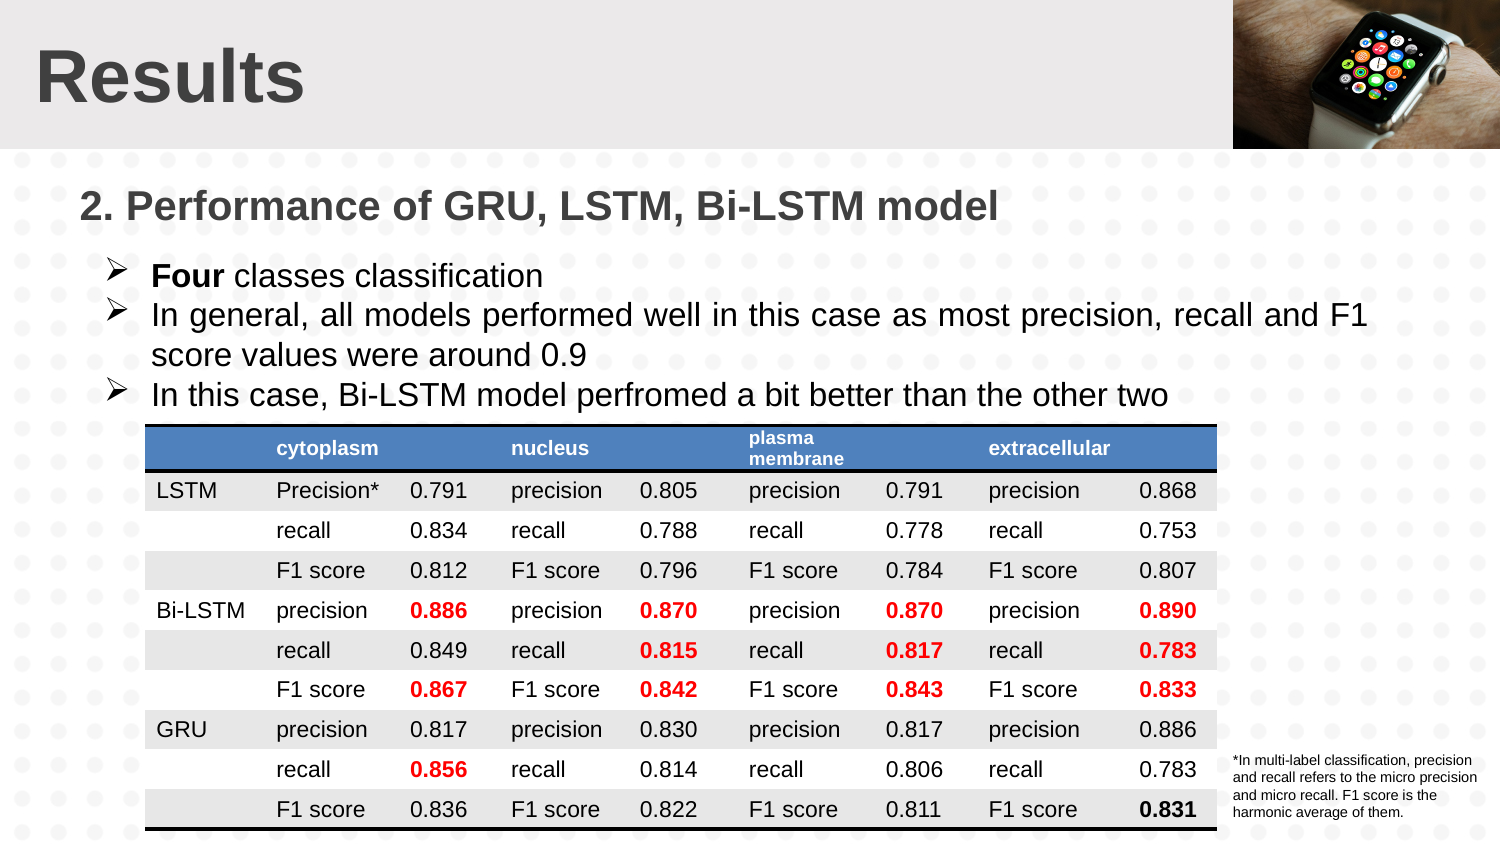

# Results
2. Performance of GRU, LSTM, Bi-LSTM model
Four classes classification
In general, all models performed well in this case as most precision, recall and F1 score values were around 0.9
In this case, Bi-LSTM model perfromed a bit better than the other two

|  | cytoplasm |  | nucleus |  | plasma membrane |  | extracellular |  |
| --- | --- | --- | --- | --- | --- | --- | --- | --- |
| LSTM | Precision\* | 0.791 | precision | 0.805 | precision | 0.791 | precision | 0.868 |
|  | recall | 0.834 | recall | 0.788 | recall | 0.778 | recall | 0.753 |
|  | F1 score | 0.812 | F1 score | 0.796 | F1 score | 0.784 | F1 score | 0.807 |
| Bi-LSTM | precision | 0.886 | precision | 0.870 | precision | 0.870 | precision | 0.890 |
|  | recall | 0.849 | recall | 0.815 | recall | 0.817 | recall | 0.783 |
|  | F1 score | 0.867 | F1 score | 0.842 | F1 score | 0.843 | F1 score | 0.833 |
| GRU | precision | 0.817 | precision | 0.830 | precision | 0.817 | precision | 0.886 |
|  | recall | 0.856 | recall | 0.814 | recall | 0.806 | recall | 0.783 |
|  | F1 score | 0.836 | F1 score | 0.822 | F1 score | 0.811 | F1 score | 0.831 |
*In multi-label classification, precision and recall refers to the micro precision and micro recall. F1 score is the harmonic average of them.